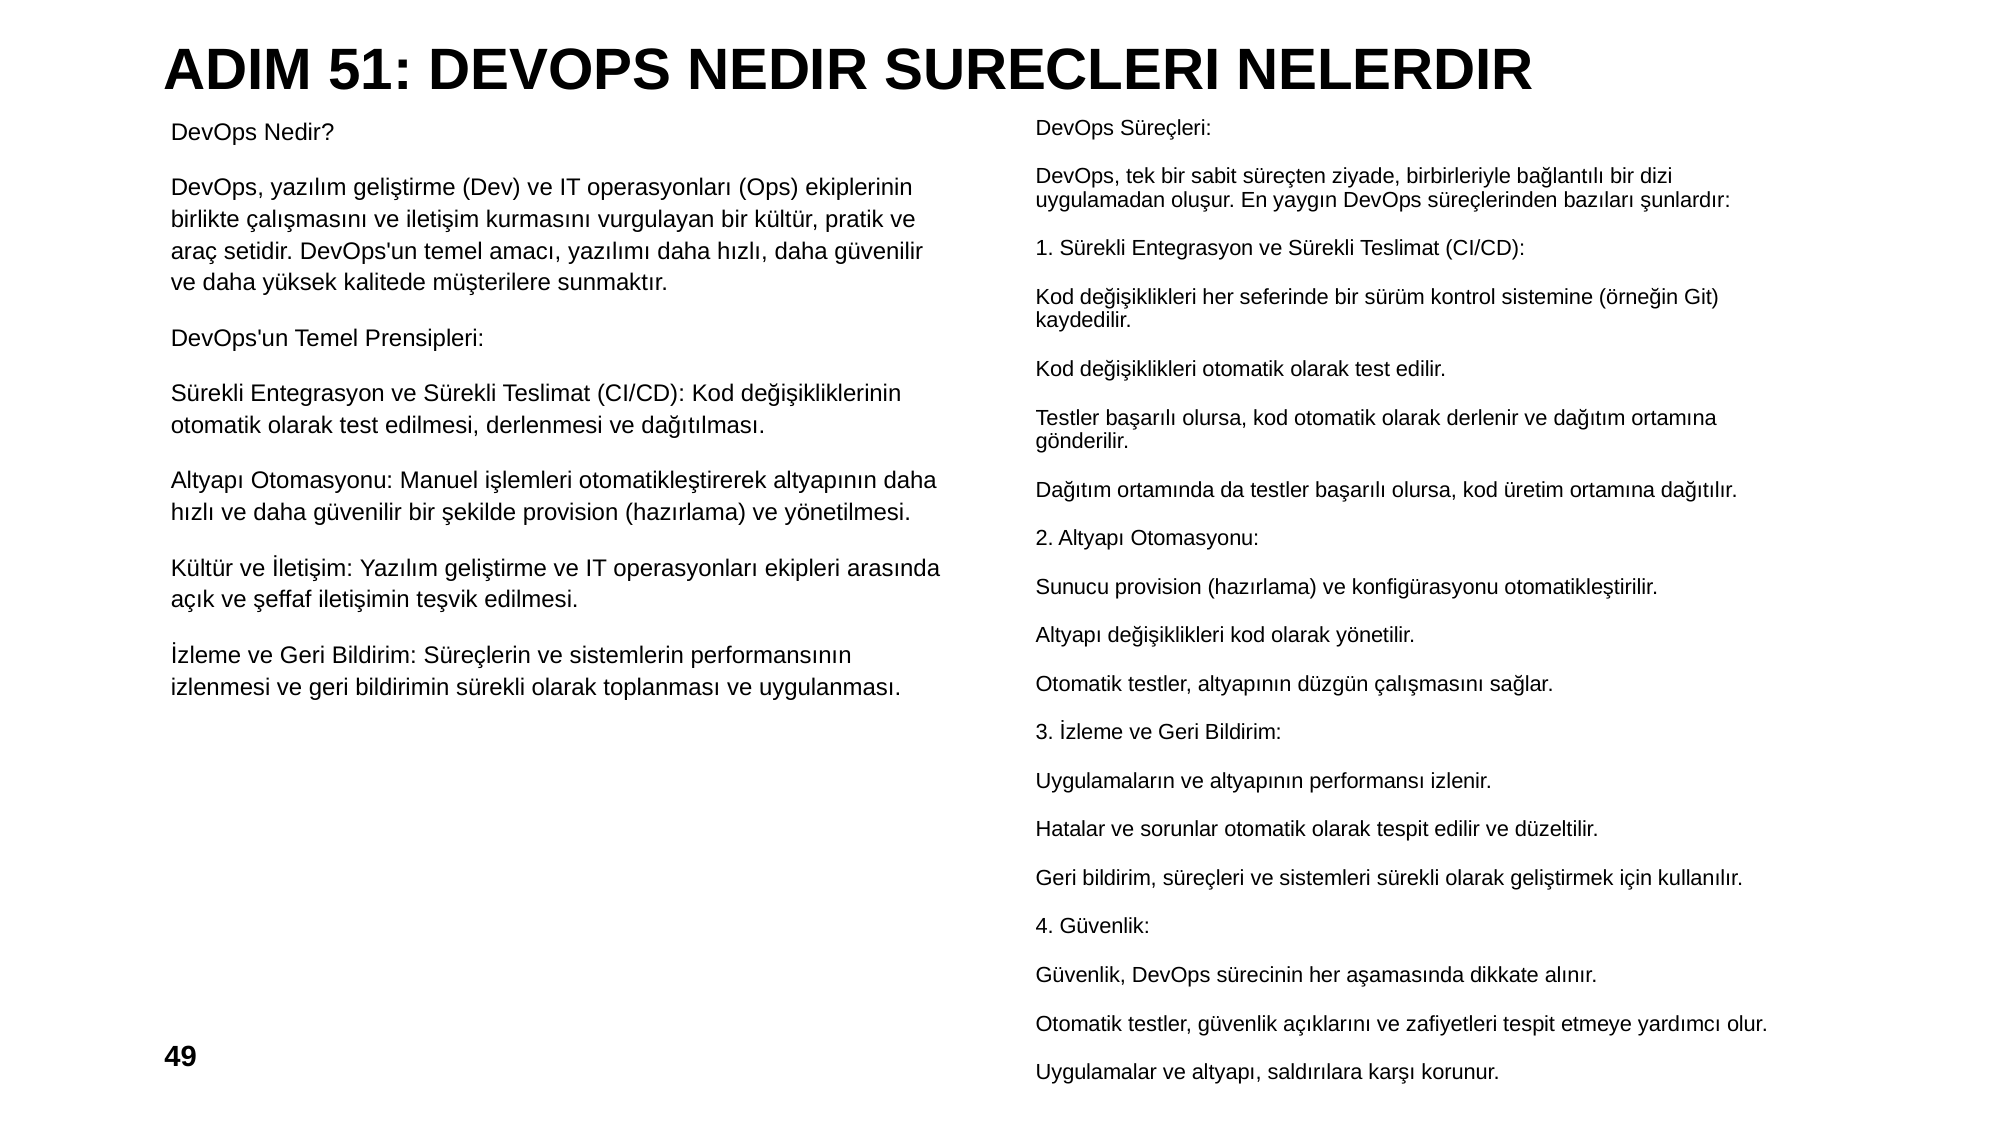

# Adım 51: devops nedır sureclerı nelerdır
DevOps Nedir?
DevOps, yazılım geliştirme (Dev) ve IT operasyonları (Ops) ekiplerinin birlikte çalışmasını ve iletişim kurmasını vurgulayan bir kültür, pratik ve araç setidir. DevOps'un temel amacı, yazılımı daha hızlı, daha güvenilir ve daha yüksek kalitede müşterilere sunmaktır.
DevOps'un Temel Prensipleri:
Sürekli Entegrasyon ve Sürekli Teslimat (CI/CD): Kod değişikliklerinin otomatik olarak test edilmesi, derlenmesi ve dağıtılması.
Altyapı Otomasyonu: Manuel işlemleri otomatikleştirerek altyapının daha hızlı ve daha güvenilir bir şekilde provision (hazırlama) ve yönetilmesi.
Kültür ve İletişim: Yazılım geliştirme ve IT operasyonları ekipleri arasında açık ve şeffaf iletişimin teşvik edilmesi.
İzleme ve Geri Bildirim: Süreçlerin ve sistemlerin performansının izlenmesi ve geri bildirimin sürekli olarak toplanması ve uygulanması.

DevOps Süreçleri:
DevOps, tek bir sabit süreçten ziyade, birbirleriyle bağlantılı bir dizi uygulamadan oluşur. En yaygın DevOps süreçlerinden bazıları şunlardır:
1. Sürekli Entegrasyon ve Sürekli Teslimat (CI/CD):
Kod değişiklikleri her seferinde bir sürüm kontrol sistemine (örneğin Git) kaydedilir.
Kod değişiklikleri otomatik olarak test edilir.
Testler başarılı olursa, kod otomatik olarak derlenir ve dağıtım ortamına gönderilir.
Dağıtım ortamında da testler başarılı olursa, kod üretim ortamına dağıtılır.
2. Altyapı Otomasyonu:
Sunucu provision (hazırlama) ve konfigürasyonu otomatikleştirilir.
Altyapı değişiklikleri kod olarak yönetilir.
Otomatik testler, altyapının düzgün çalışmasını sağlar.
3. İzleme ve Geri Bildirim:
Uygulamaların ve altyapının performansı izlenir.
Hatalar ve sorunlar otomatik olarak tespit edilir ve düzeltilir.
Geri bildirim, süreçleri ve sistemleri sürekli olarak geliştirmek için kullanılır.
4. Güvenlik:
Güvenlik, DevOps sürecinin her aşamasında dikkate alınır.
Otomatik testler, güvenlik açıklarını ve zafiyetleri tespit etmeye yardımcı olur.
Uygulamalar ve altyapı, saldırılara karşı korunur.

49